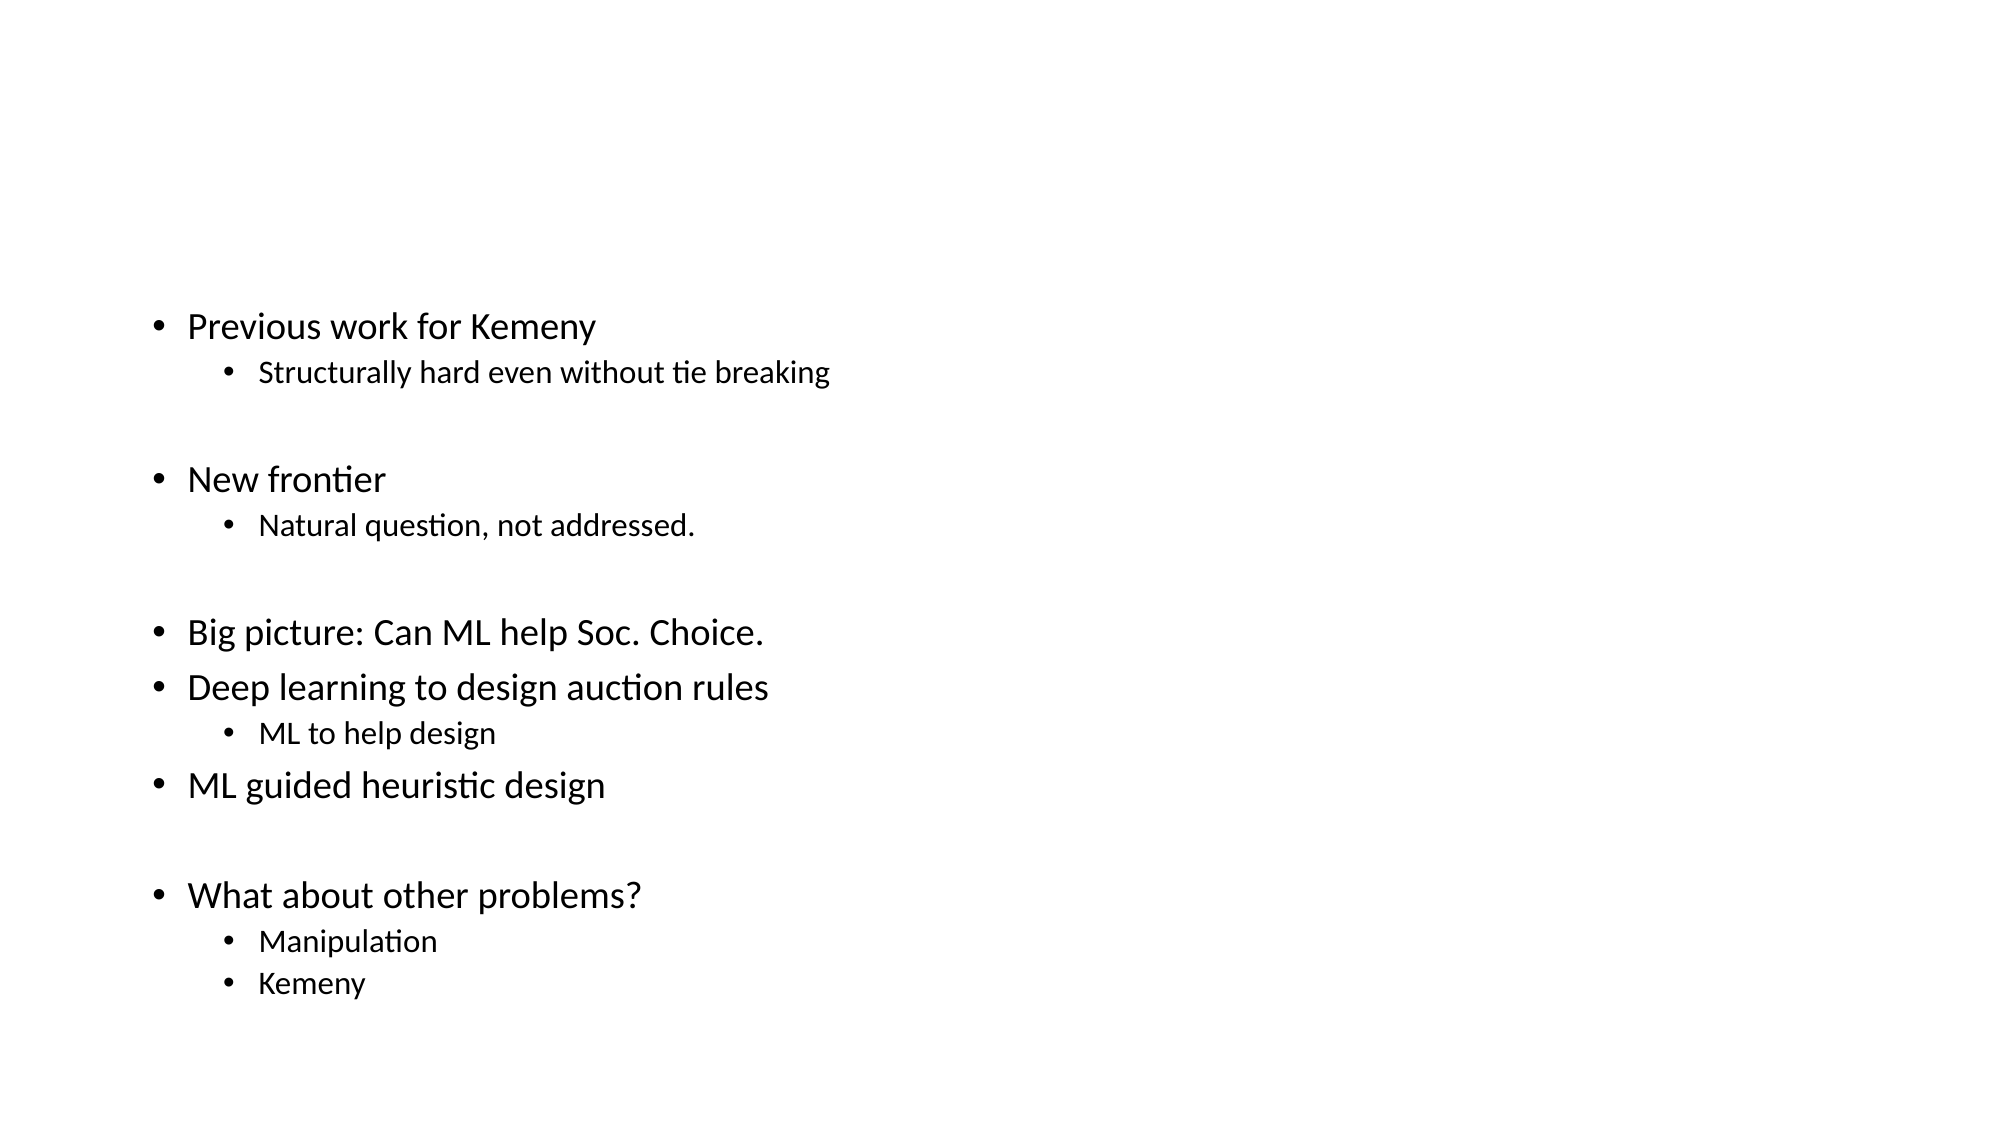

#
Previous work for Kemeny
Structurally hard even without tie breaking

New frontier
Natural question, not addressed.

Big picture: Can ML help Soc. Choice.
Deep learning to design auction rules
ML to help design
ML guided heuristic design

What about other problems?
Manipulation
Kemeny